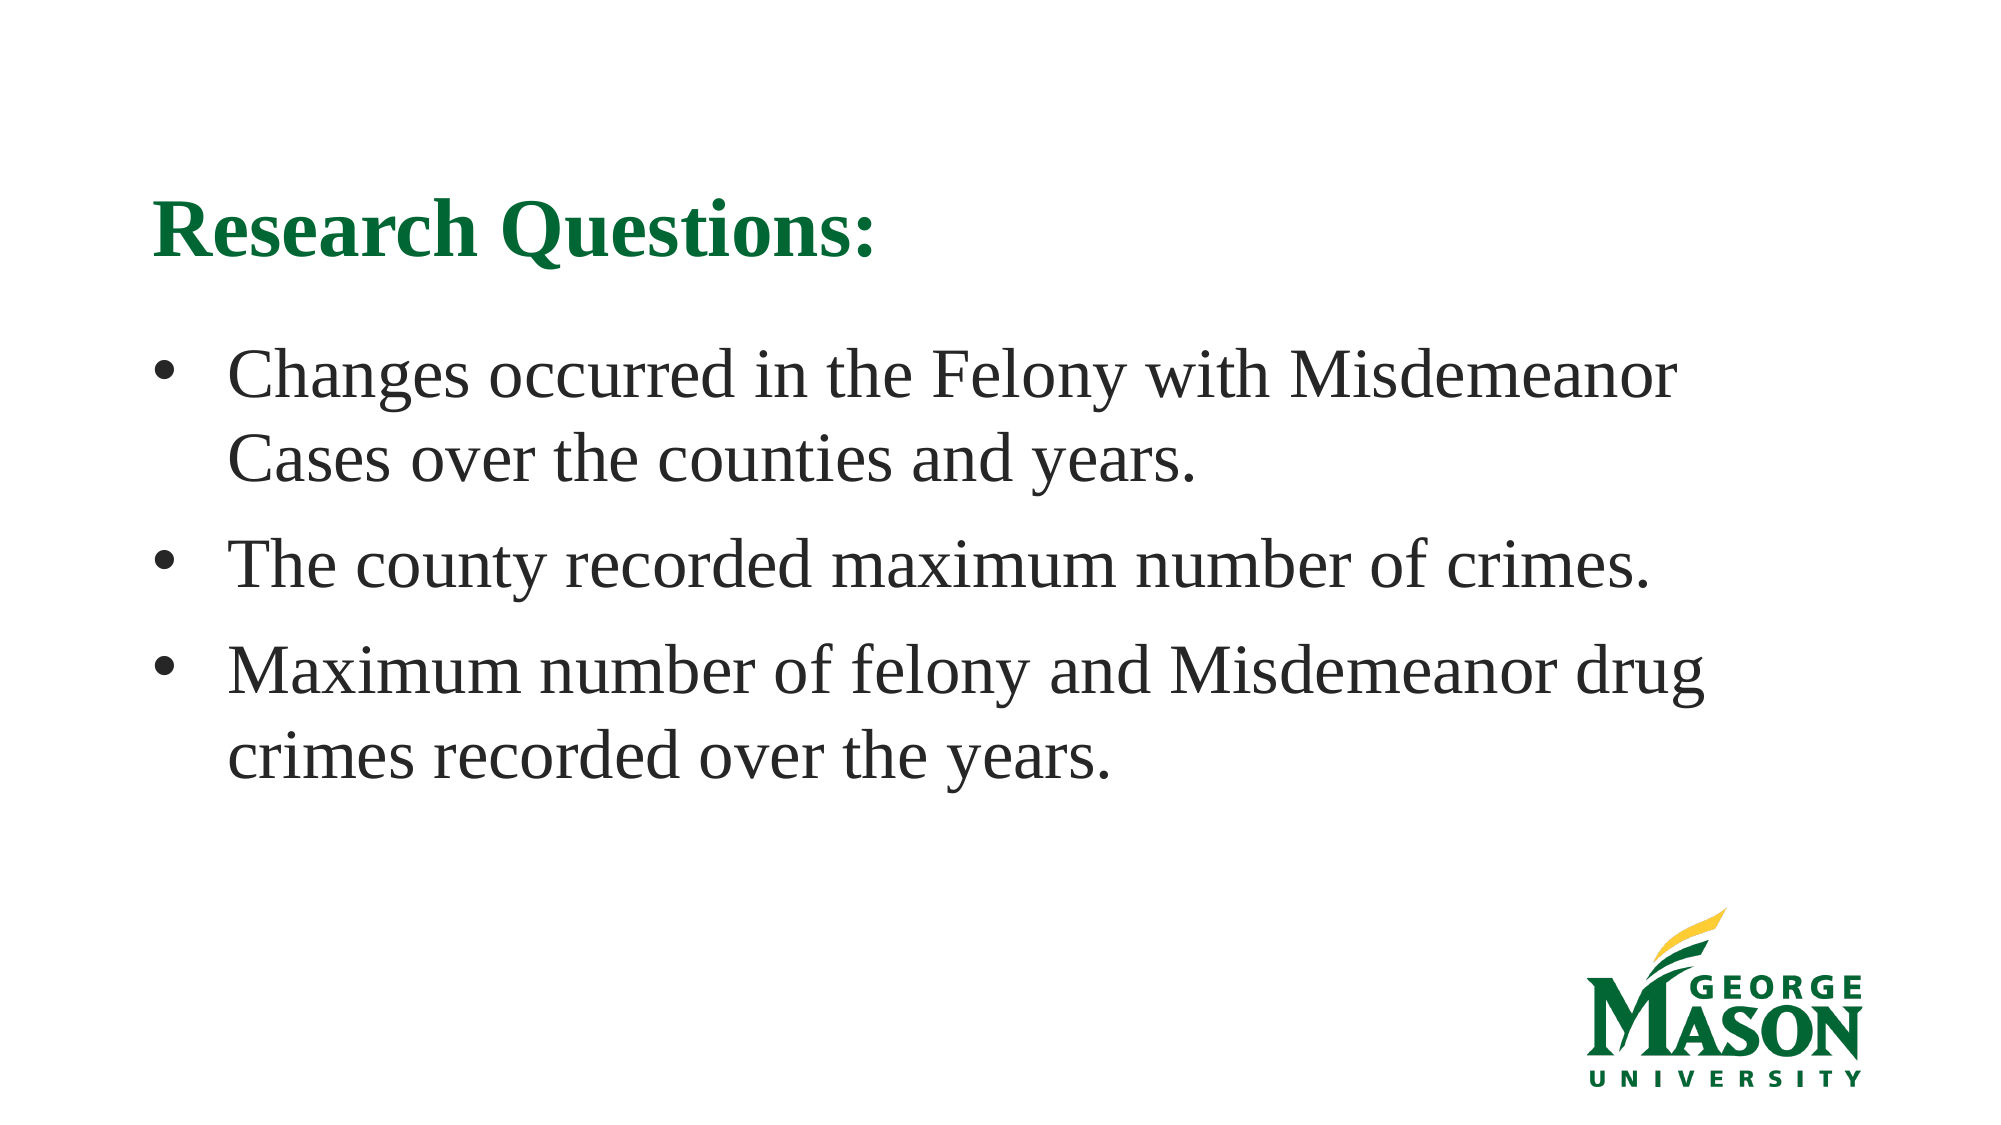

# Research Questions:
Changes occurred in the Felony with Misdemeanor Cases over the counties and years.
The county recorded maximum number of crimes.
Maximum number of felony and Misdemeanor drug crimes recorded over the years.